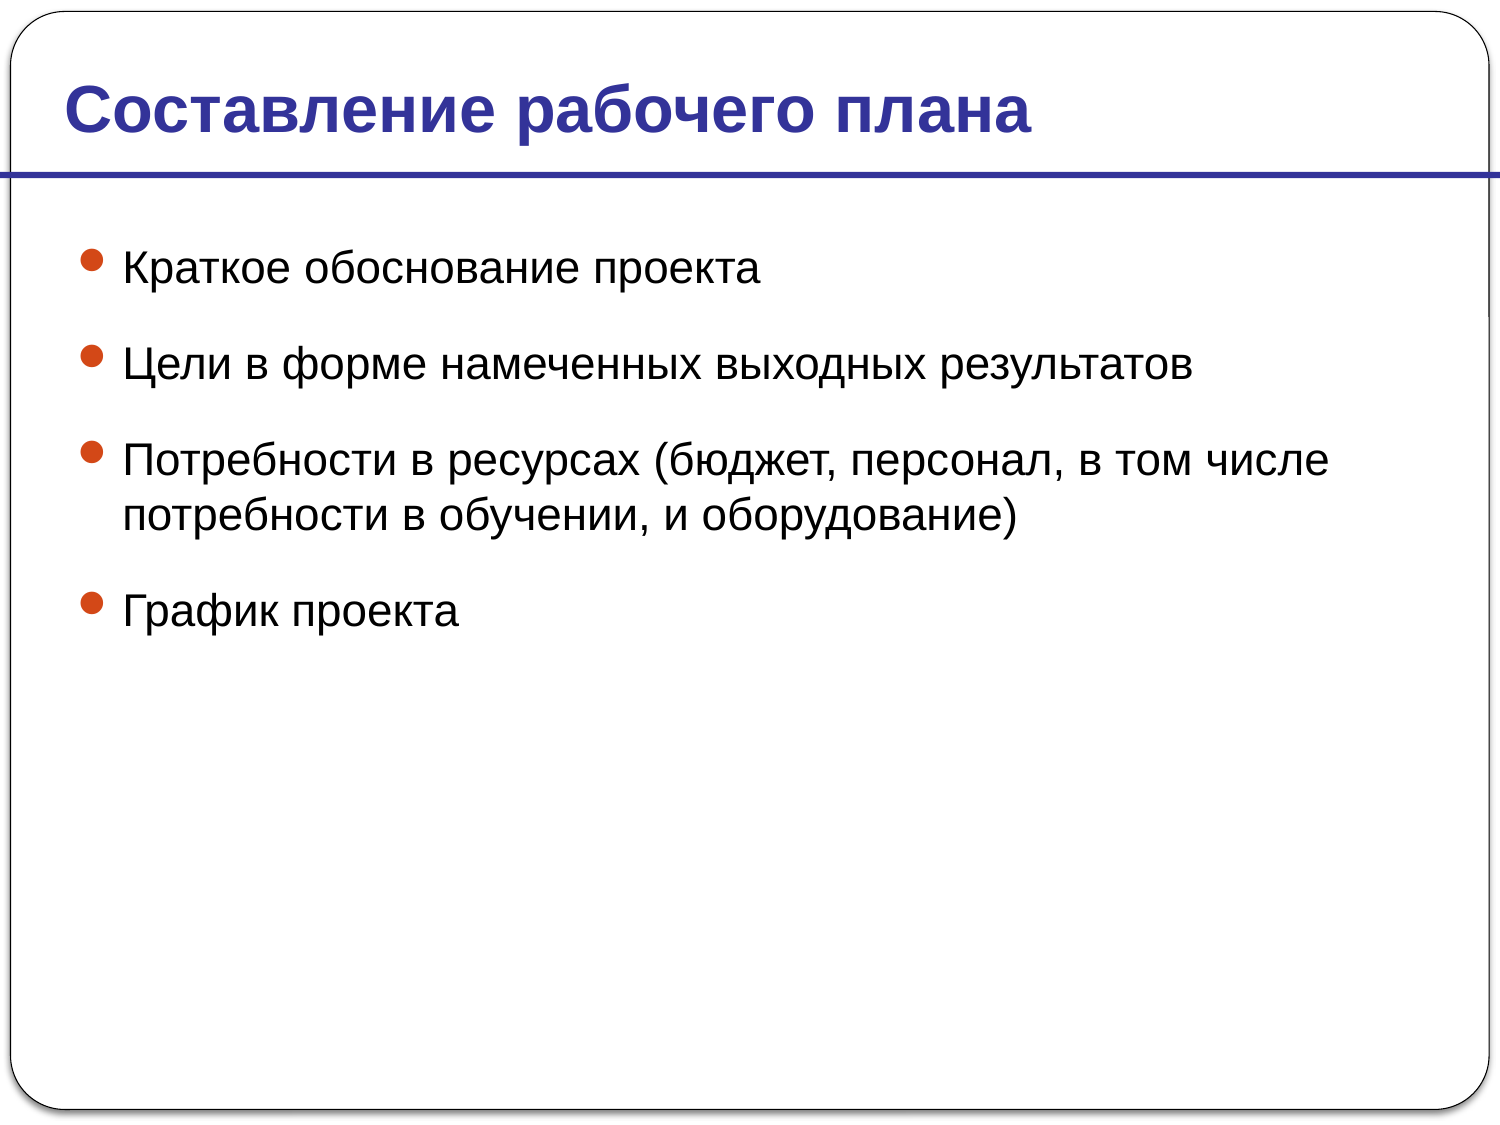

Составление рабочего плана

Краткое обоснование проекта
Цели в форме намеченных выходных результатов
Потребности в ресурсах (бюджет, персонал, в том числе потребности в обучении, и оборудование)
График проекта